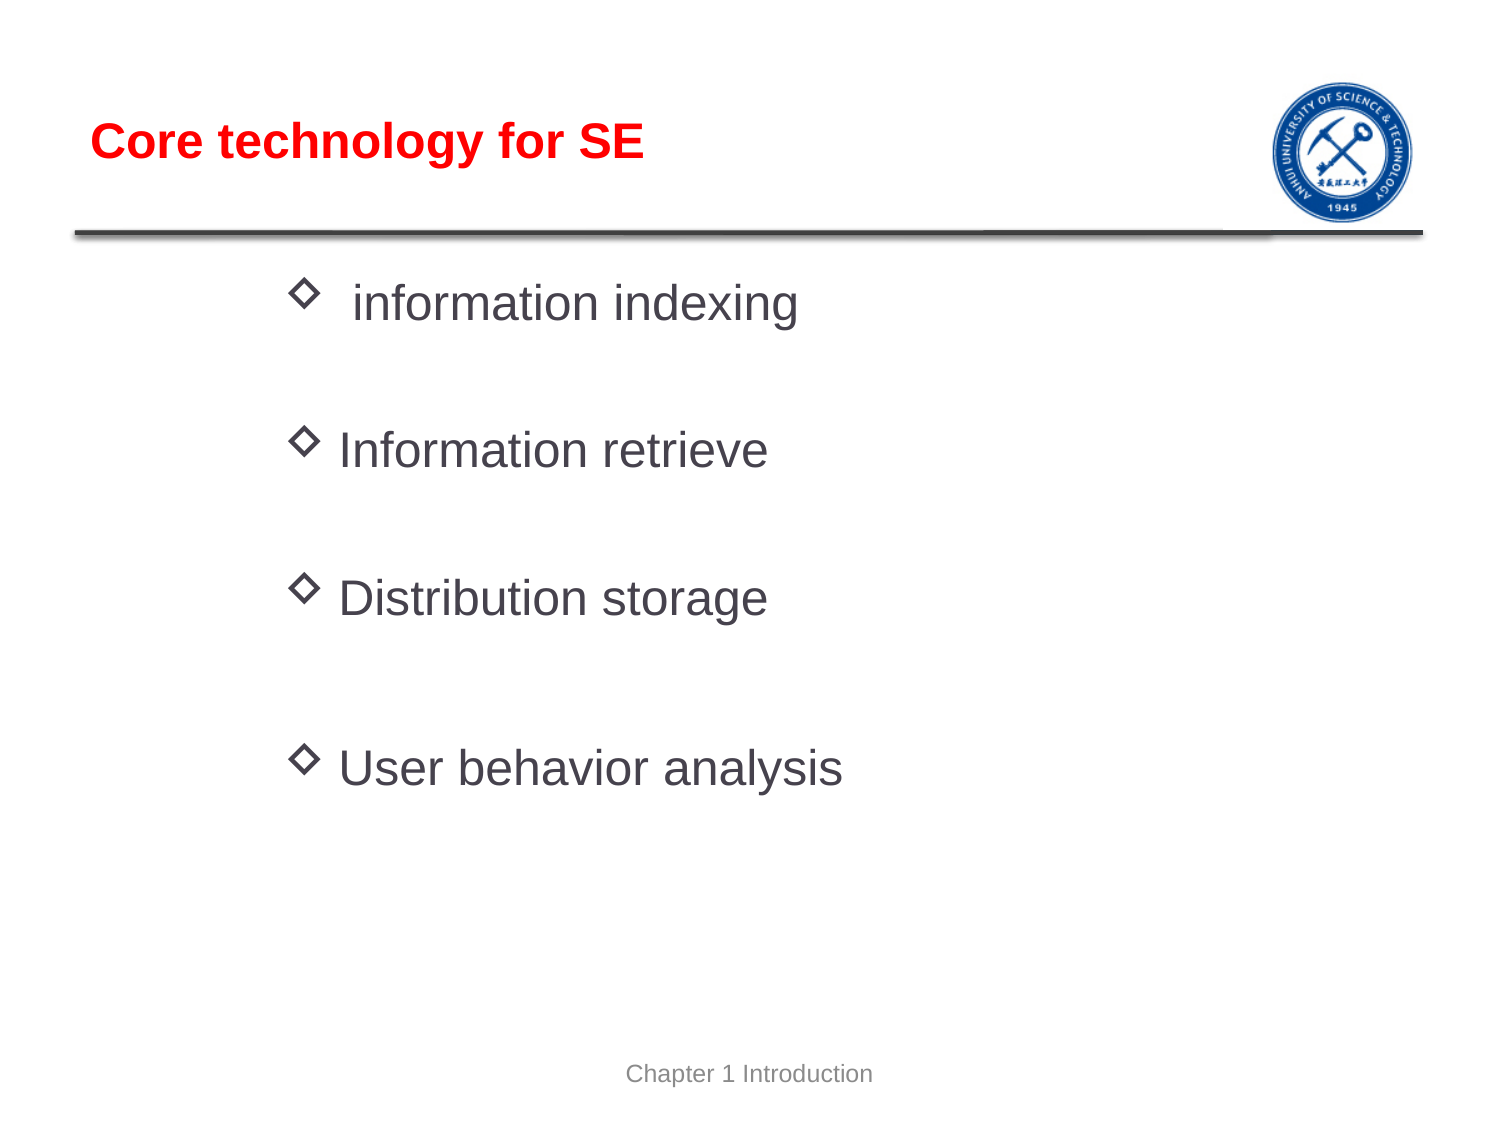

# Core technology for SE
 information indexing

Information retrieve

Distribution storage

User behavior analysis
Chapter 1 Introduction